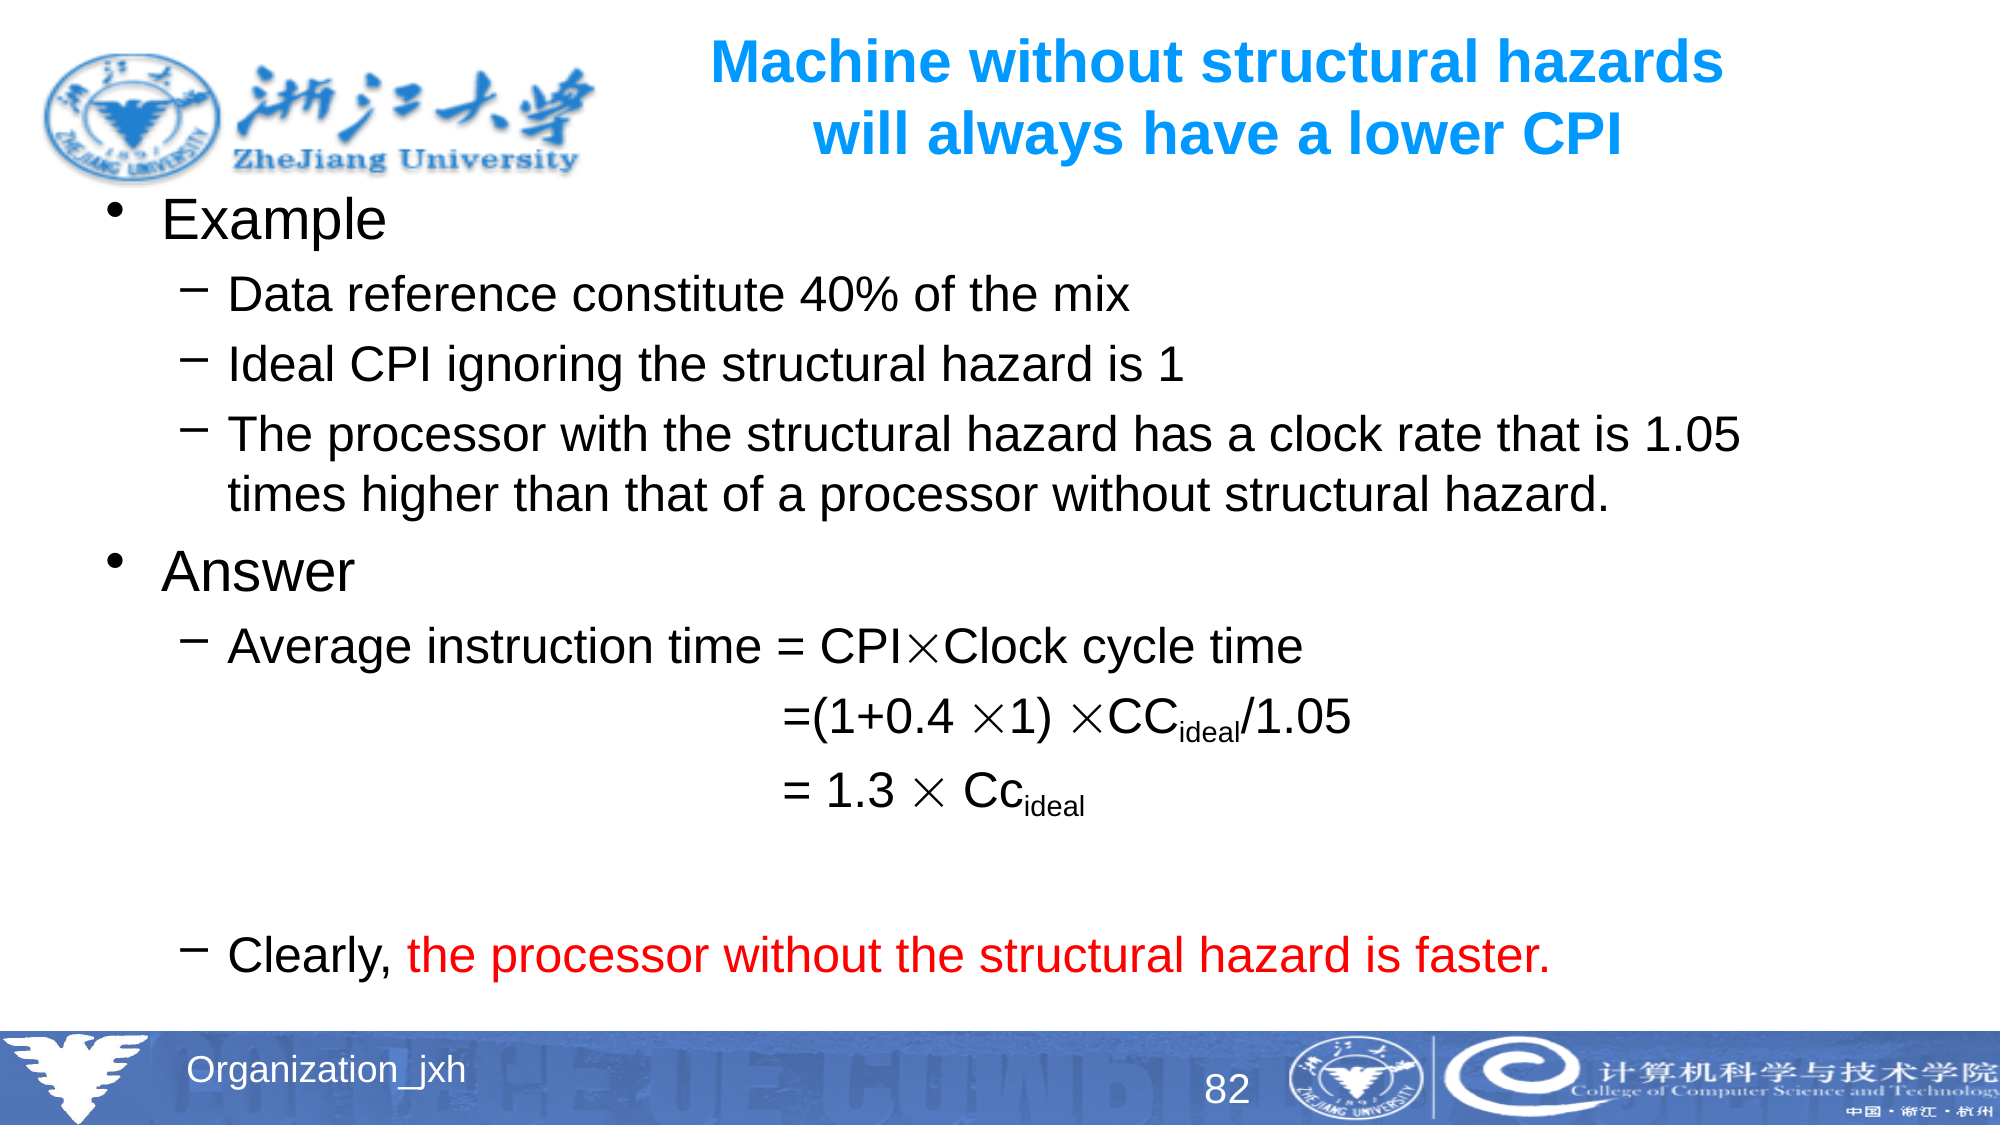

# Machine without structural hazards will always have a lower CPI
Example
Data reference constitute 40% of the mix
Ideal CPI ignoring the structural hazard is 1
The processor with the structural hazard has a clock rate that is 1.05 times higher than that of a processor without structural hazard.
Answer
Average instruction time = CPI×Clock cycle time
                                           =(1+0.4 ×1) ×CCideal/1.05
                                           = 1.3 × Ccideal

Clearly, the processor without the structural hazard is faster.